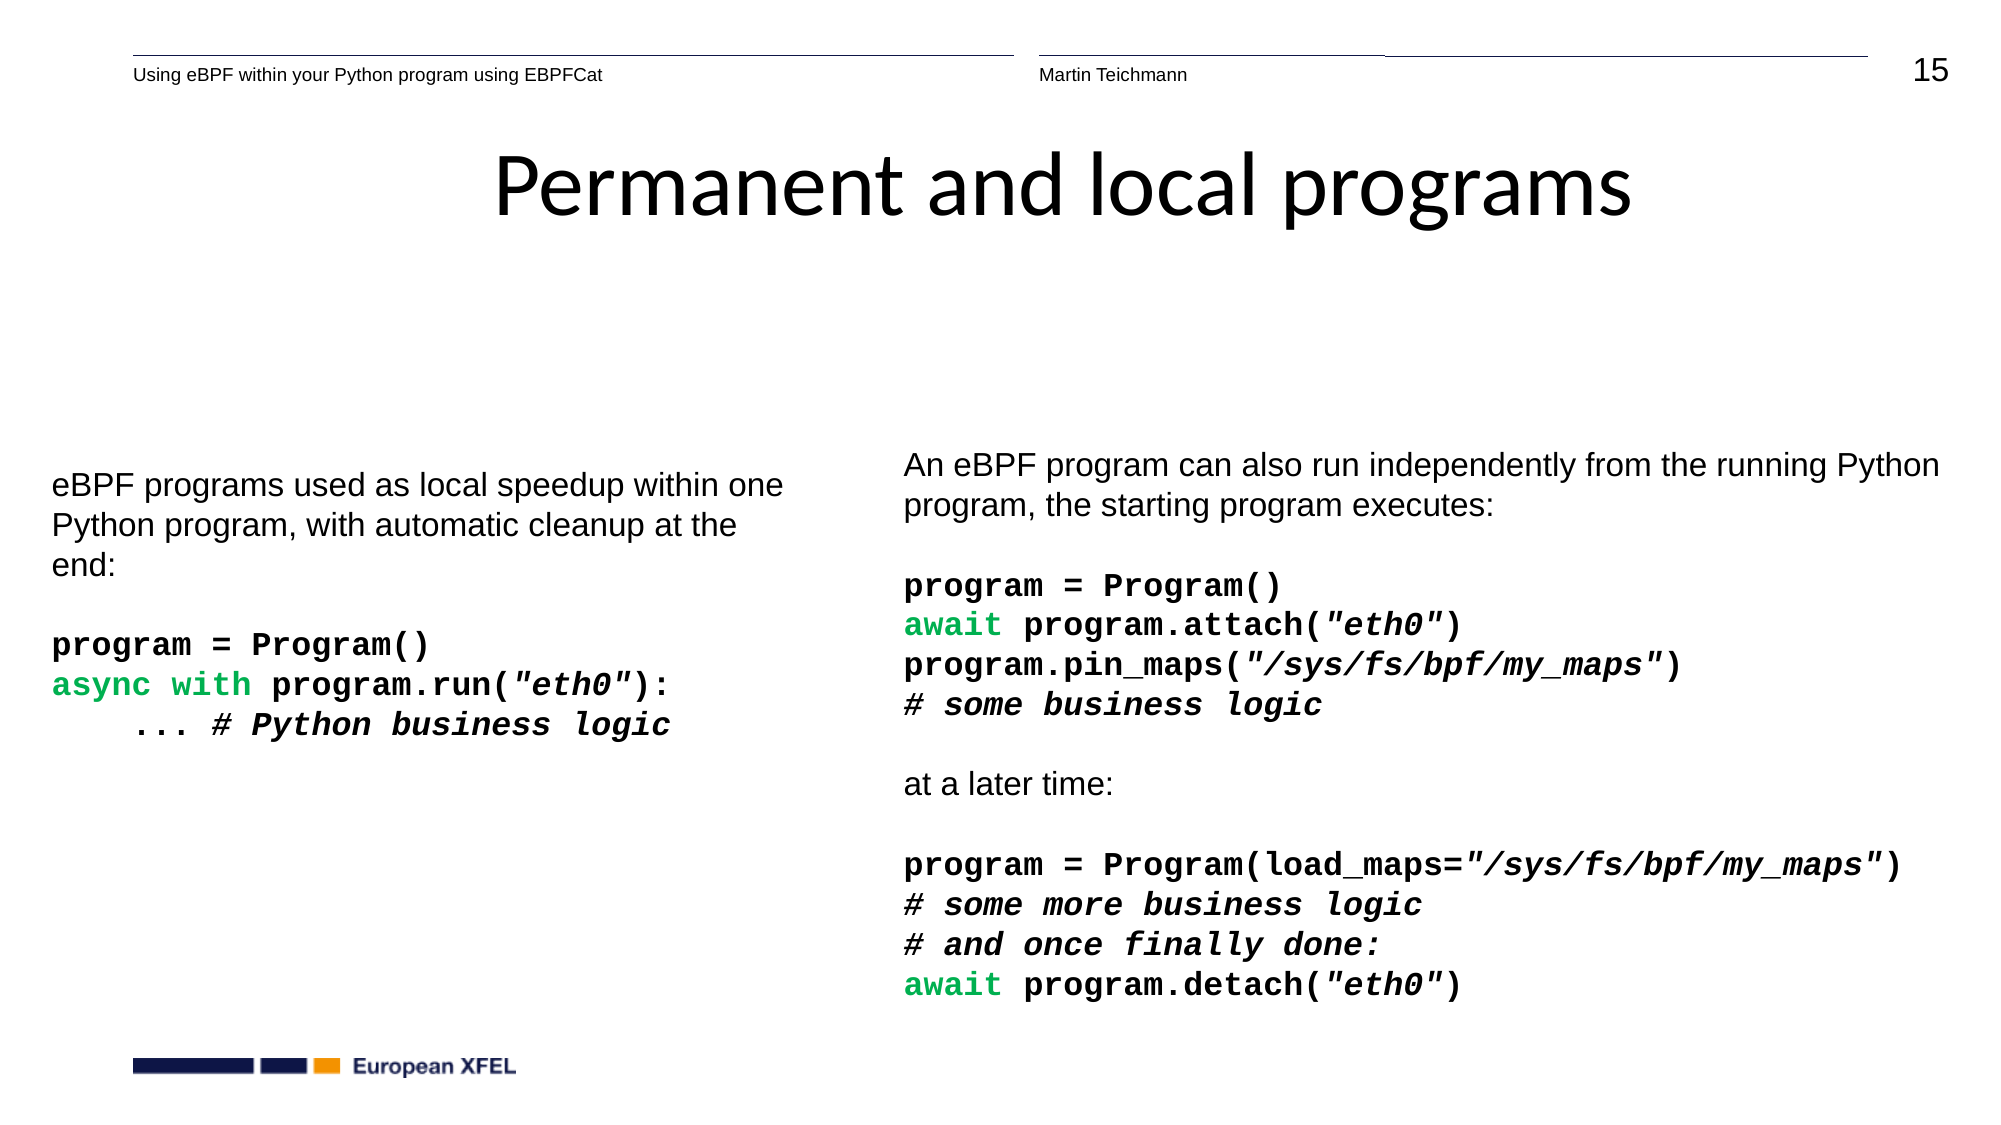

# Permanent and local programs
An eBPF program can also run independently from the running Python program, the starting program executes:

program = Program()
await program.attach("eth0")
program.pin_maps("/sys/fs/bpf/my_maps")
# some business logic

at a later time:

program = Program(load_maps="/sys/fs/bpf/my_maps")
# some more business logic
# and once finally done:
await program.detach("eth0")

eBPF programs used as local speedup within one Python program, with automatic cleanup at the end:

program = Program()
async with program.run("eth0"):
    ... # Python business logic